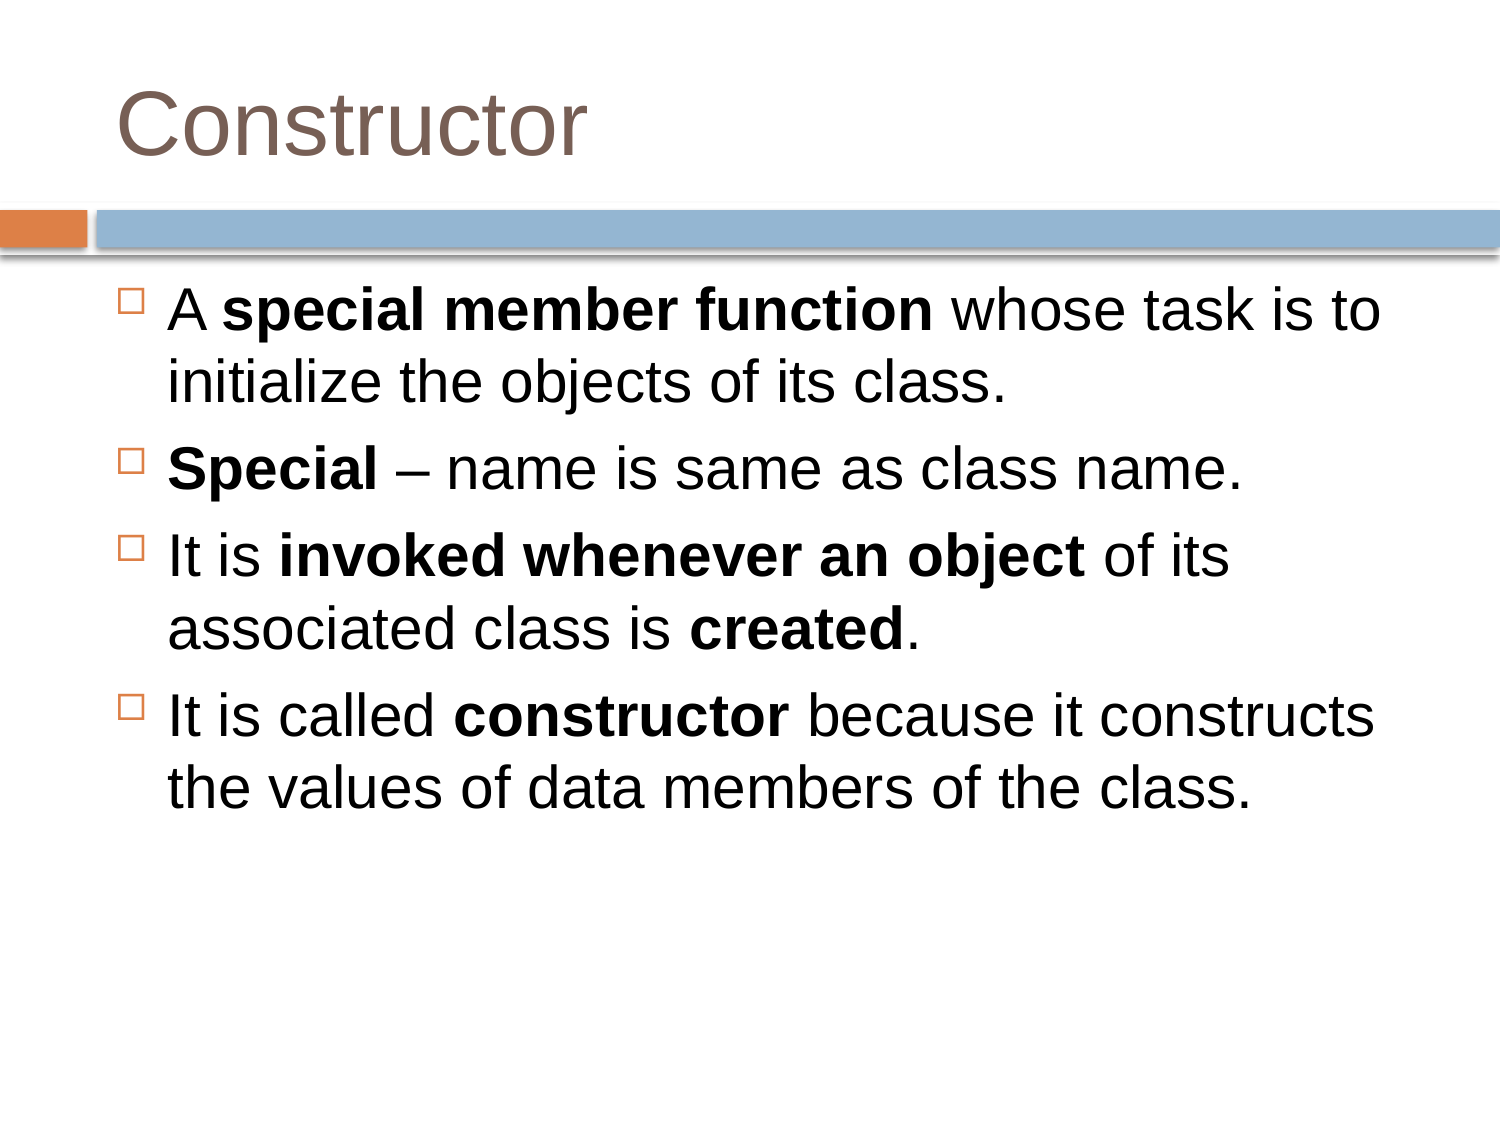

# Constructor
A special member function whose task is to initialize the objects of its class.
Special – name is same as class name.
It is invoked whenever an object of its associated class is created.
It is called constructor because it constructs the values of data members of the class.